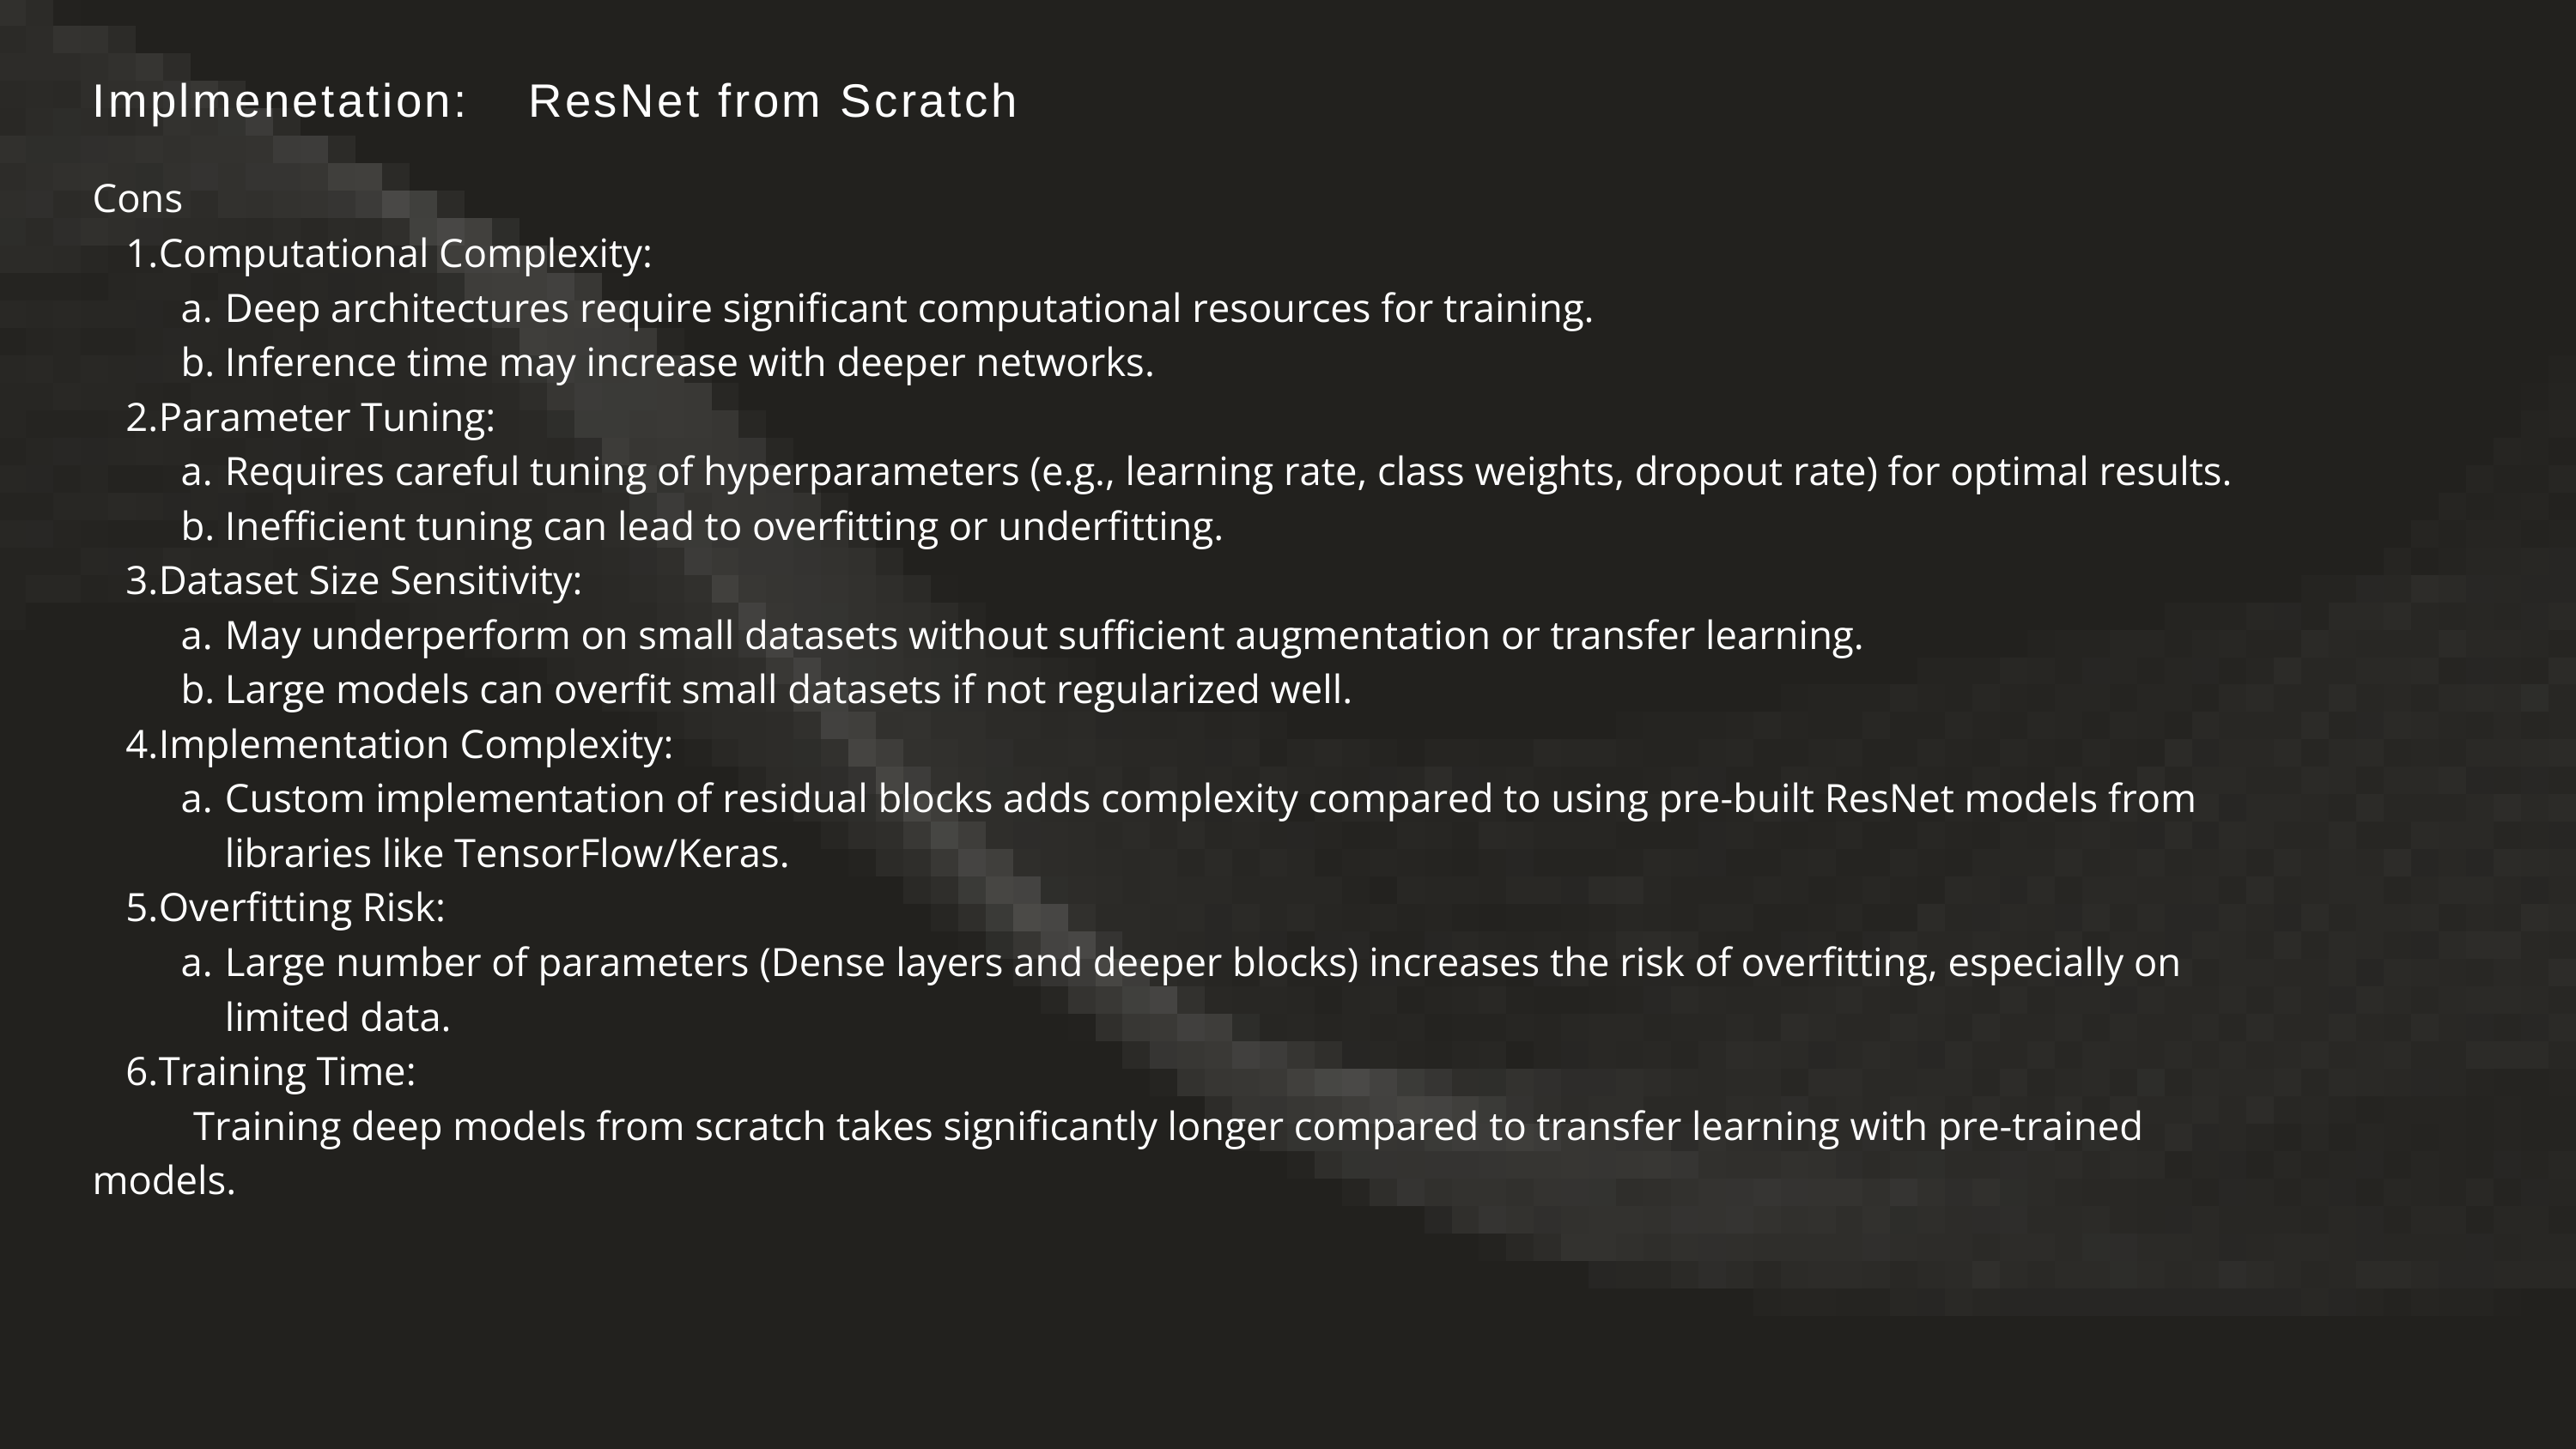

Implmenetation:
ResNet from Scratch
Cons
Computational Complexity:
Deep architectures require significant computational resources for training.
Inference time may increase with deeper networks.
Parameter Tuning:
Requires careful tuning of hyperparameters (e.g., learning rate, class weights, dropout rate) for optimal results.
Inefficient tuning can lead to overfitting or underfitting.
Dataset Size Sensitivity:
May underperform on small datasets without sufficient augmentation or transfer learning.
Large models can overfit small datasets if not regularized well.
Implementation Complexity:
Custom implementation of residual blocks adds complexity compared to using pre-built ResNet models from libraries like TensorFlow/Keras.
Overfitting Risk:
Large number of parameters (Dense layers and deeper blocks) increases the risk of overfitting, especially on limited data.
Training Time:
          Training deep models from scratch takes significantly longer compared to transfer learning with pre-trained models.